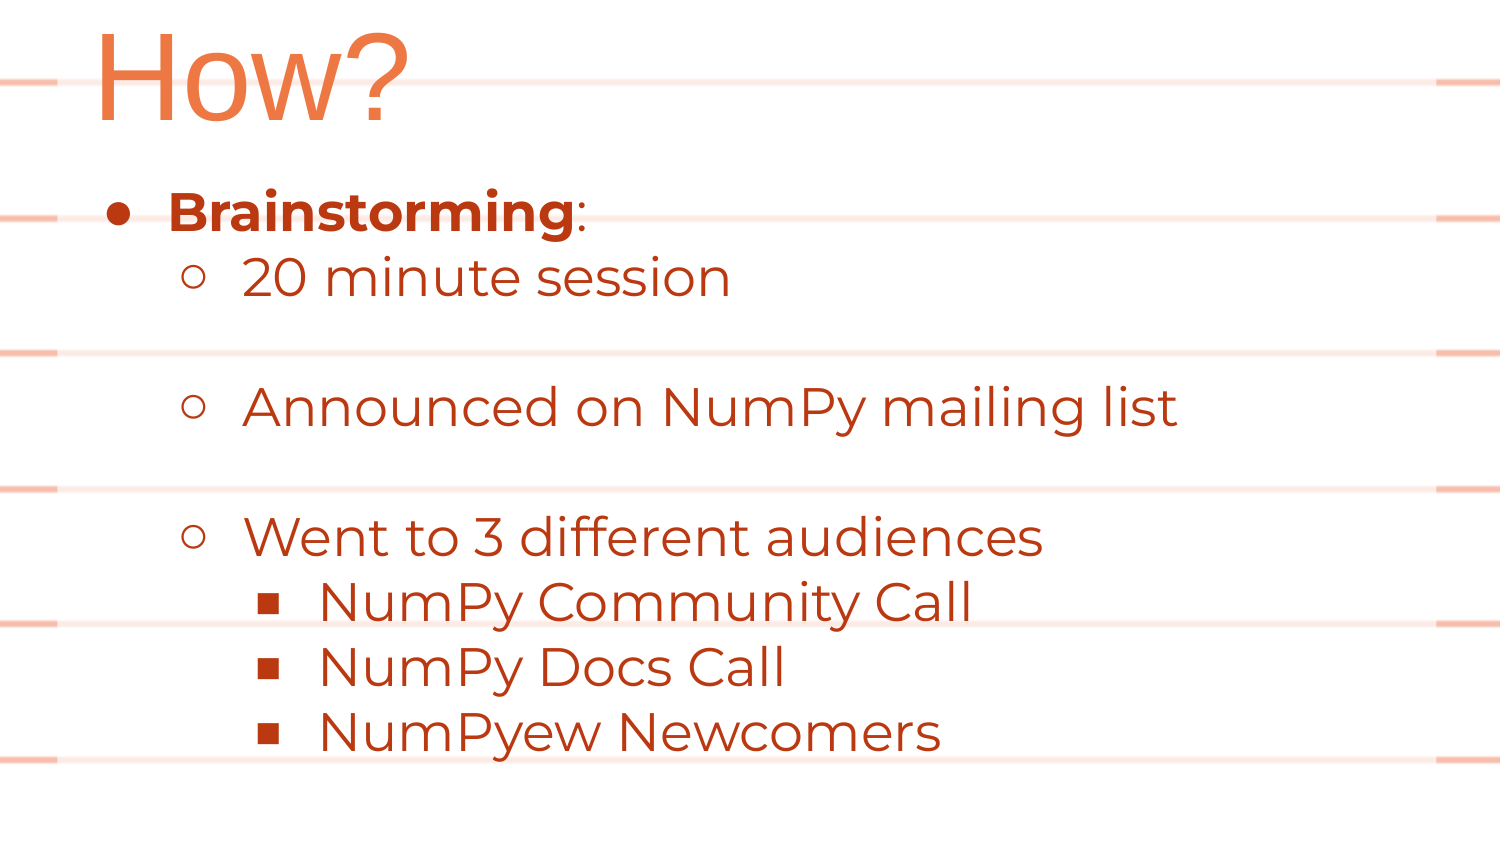

How?

Brainstorming:
20 minute session

Announced on NumPy mailing list

Went to 3 different audiences
NumPy Community Call
NumPy Docs Call
NumPyew Newcomers